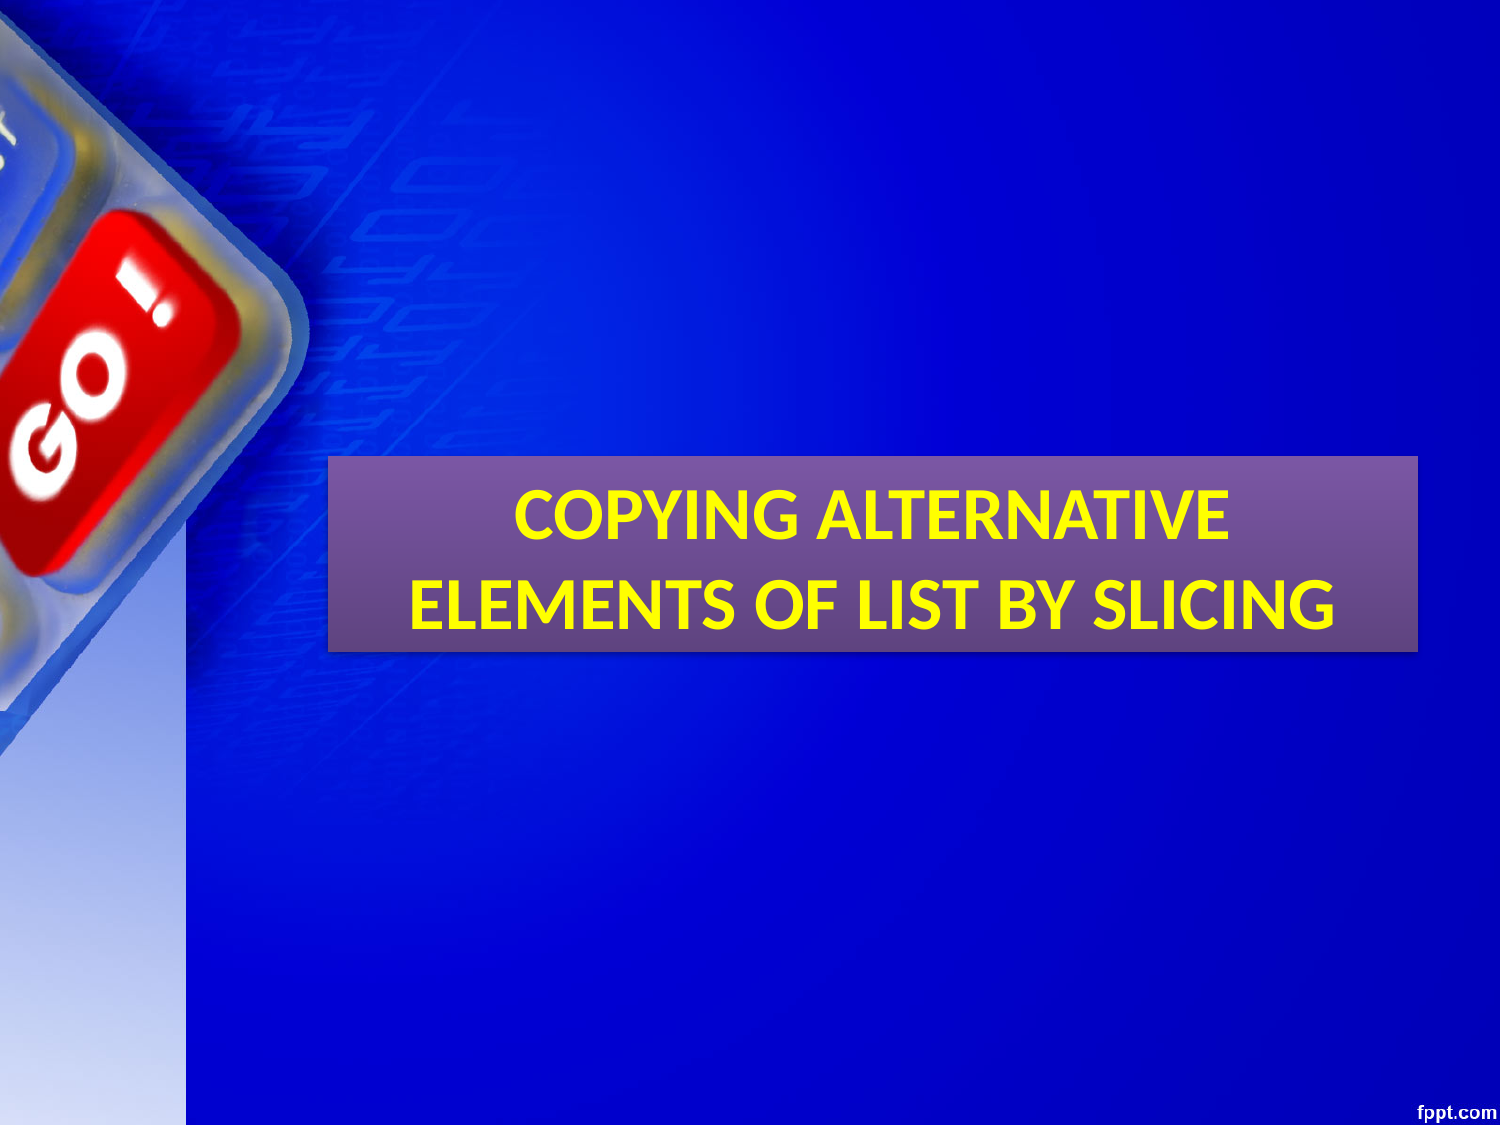

COPYING ALTERNATIVE ELEMENTS OF LIST BY SLICING